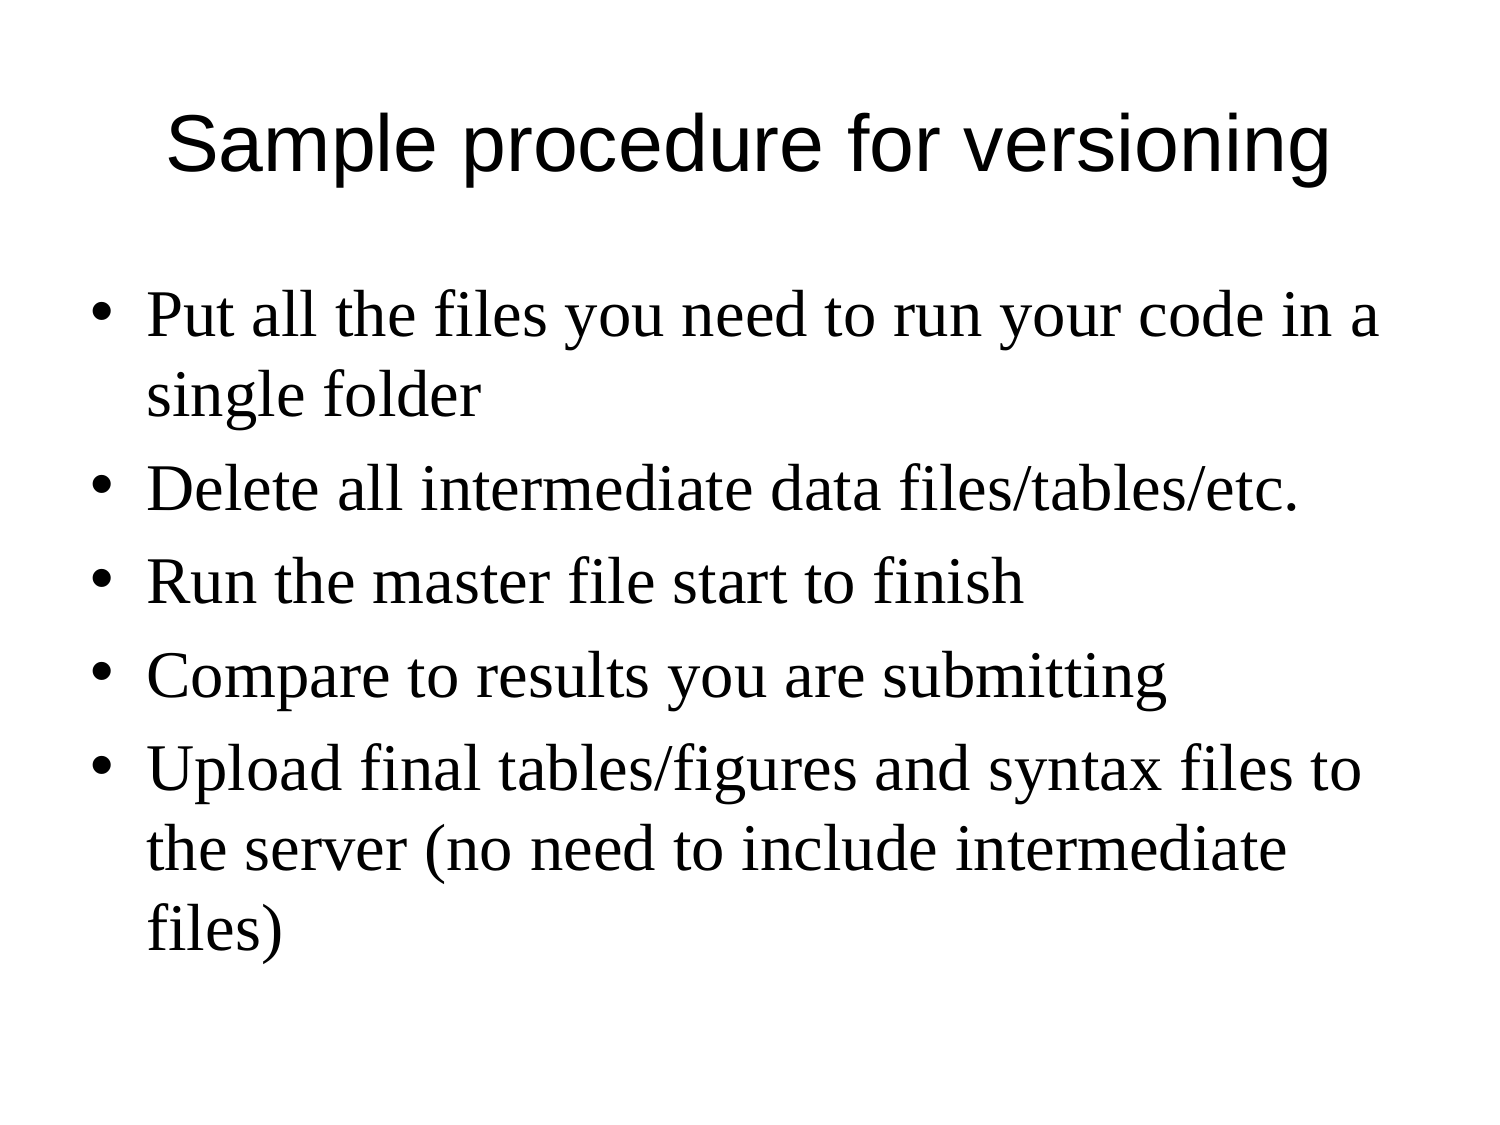

# Sample procedure for versioning
Put all the files you need to run your code in a single folder
Delete all intermediate data files/tables/etc.
Run the master file start to finish
Compare to results you are submitting
Upload final tables/figures and syntax files to the server (no need to include intermediate files)